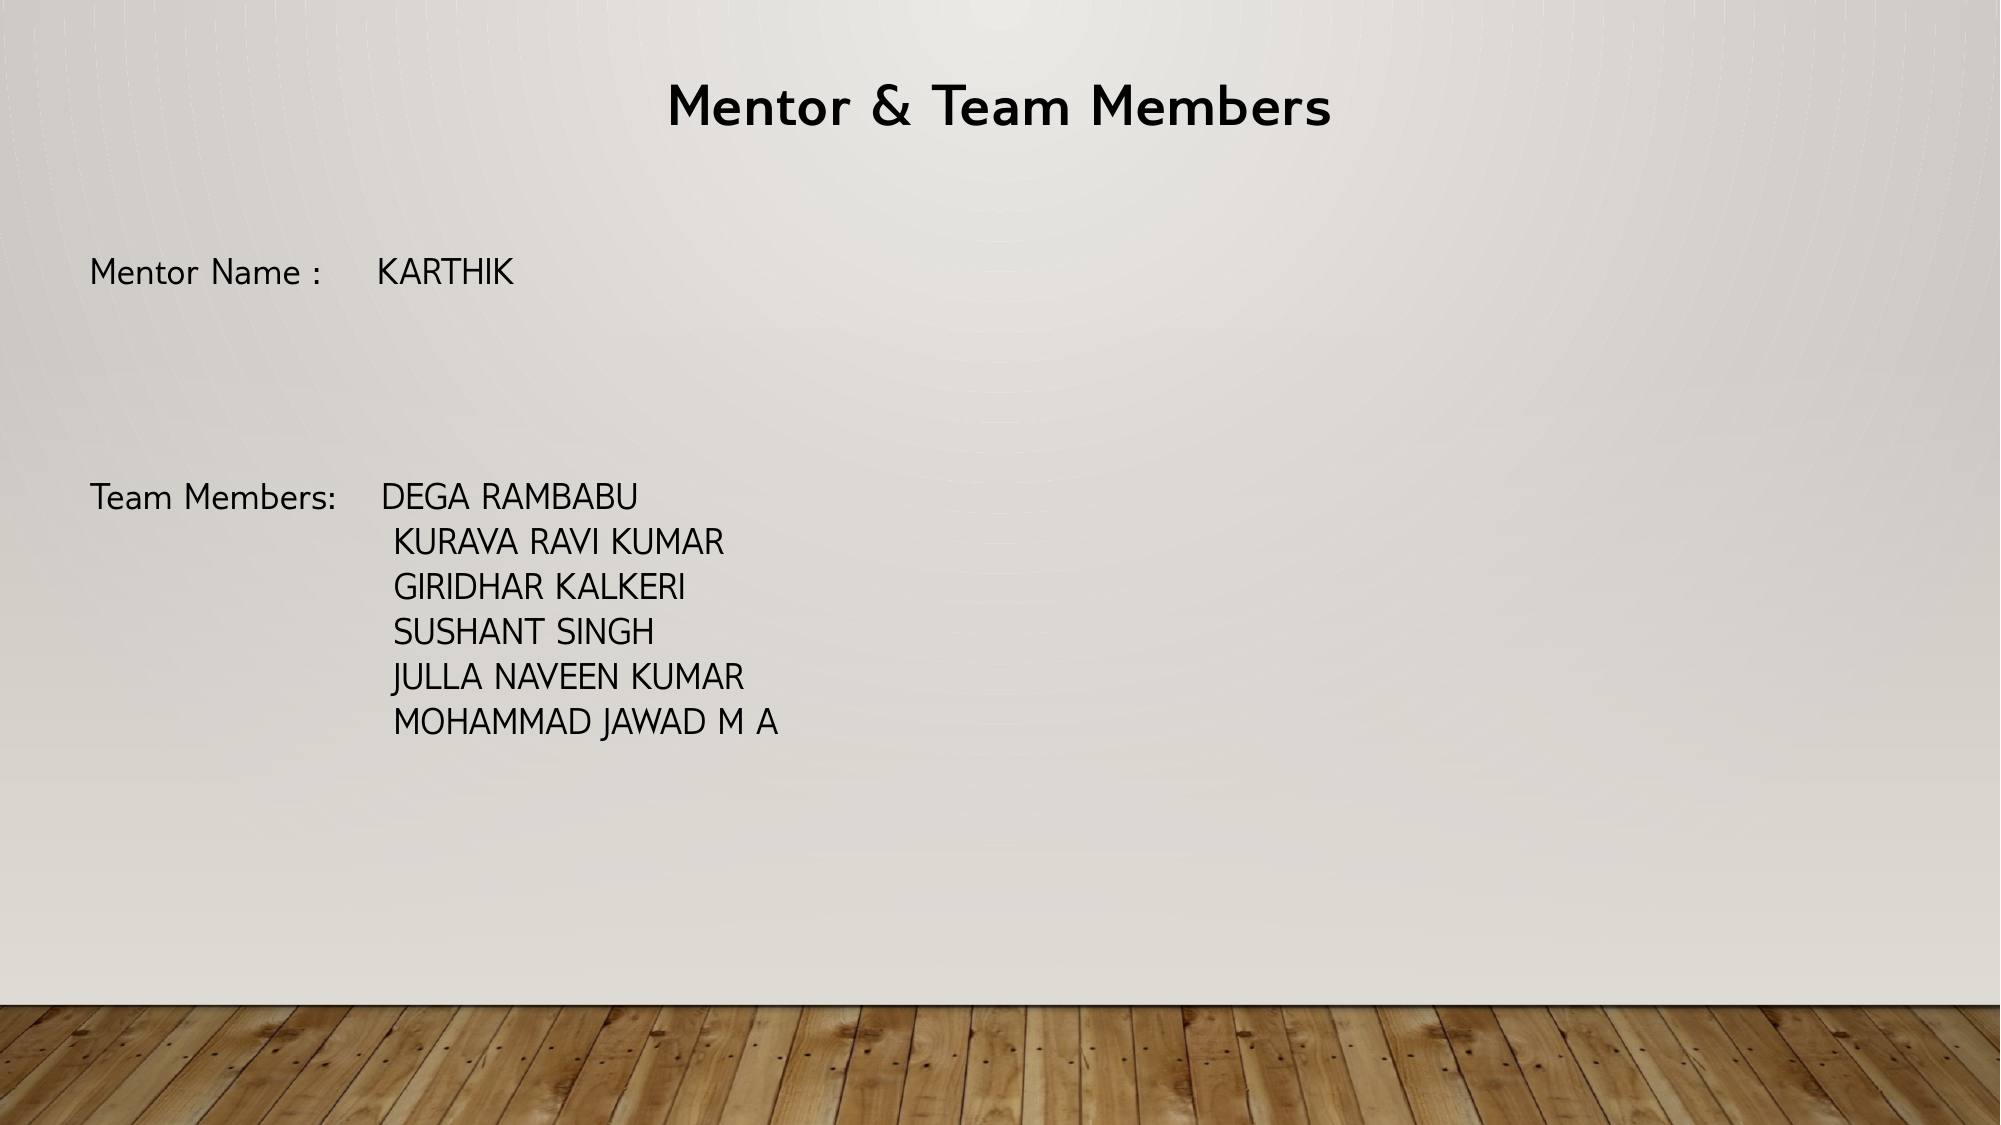

Mentor & Team Members
Mentor Name :     KARTHIK

Team Members:    DEGA RAMBABU
                           KURAVA RAVI KUMAR
                           GIRIDHAR KALKERI
                           SUSHANT SINGH
                           JULLA NAVEEN KUMAR
                           MOHAMMAD JAWAD M A